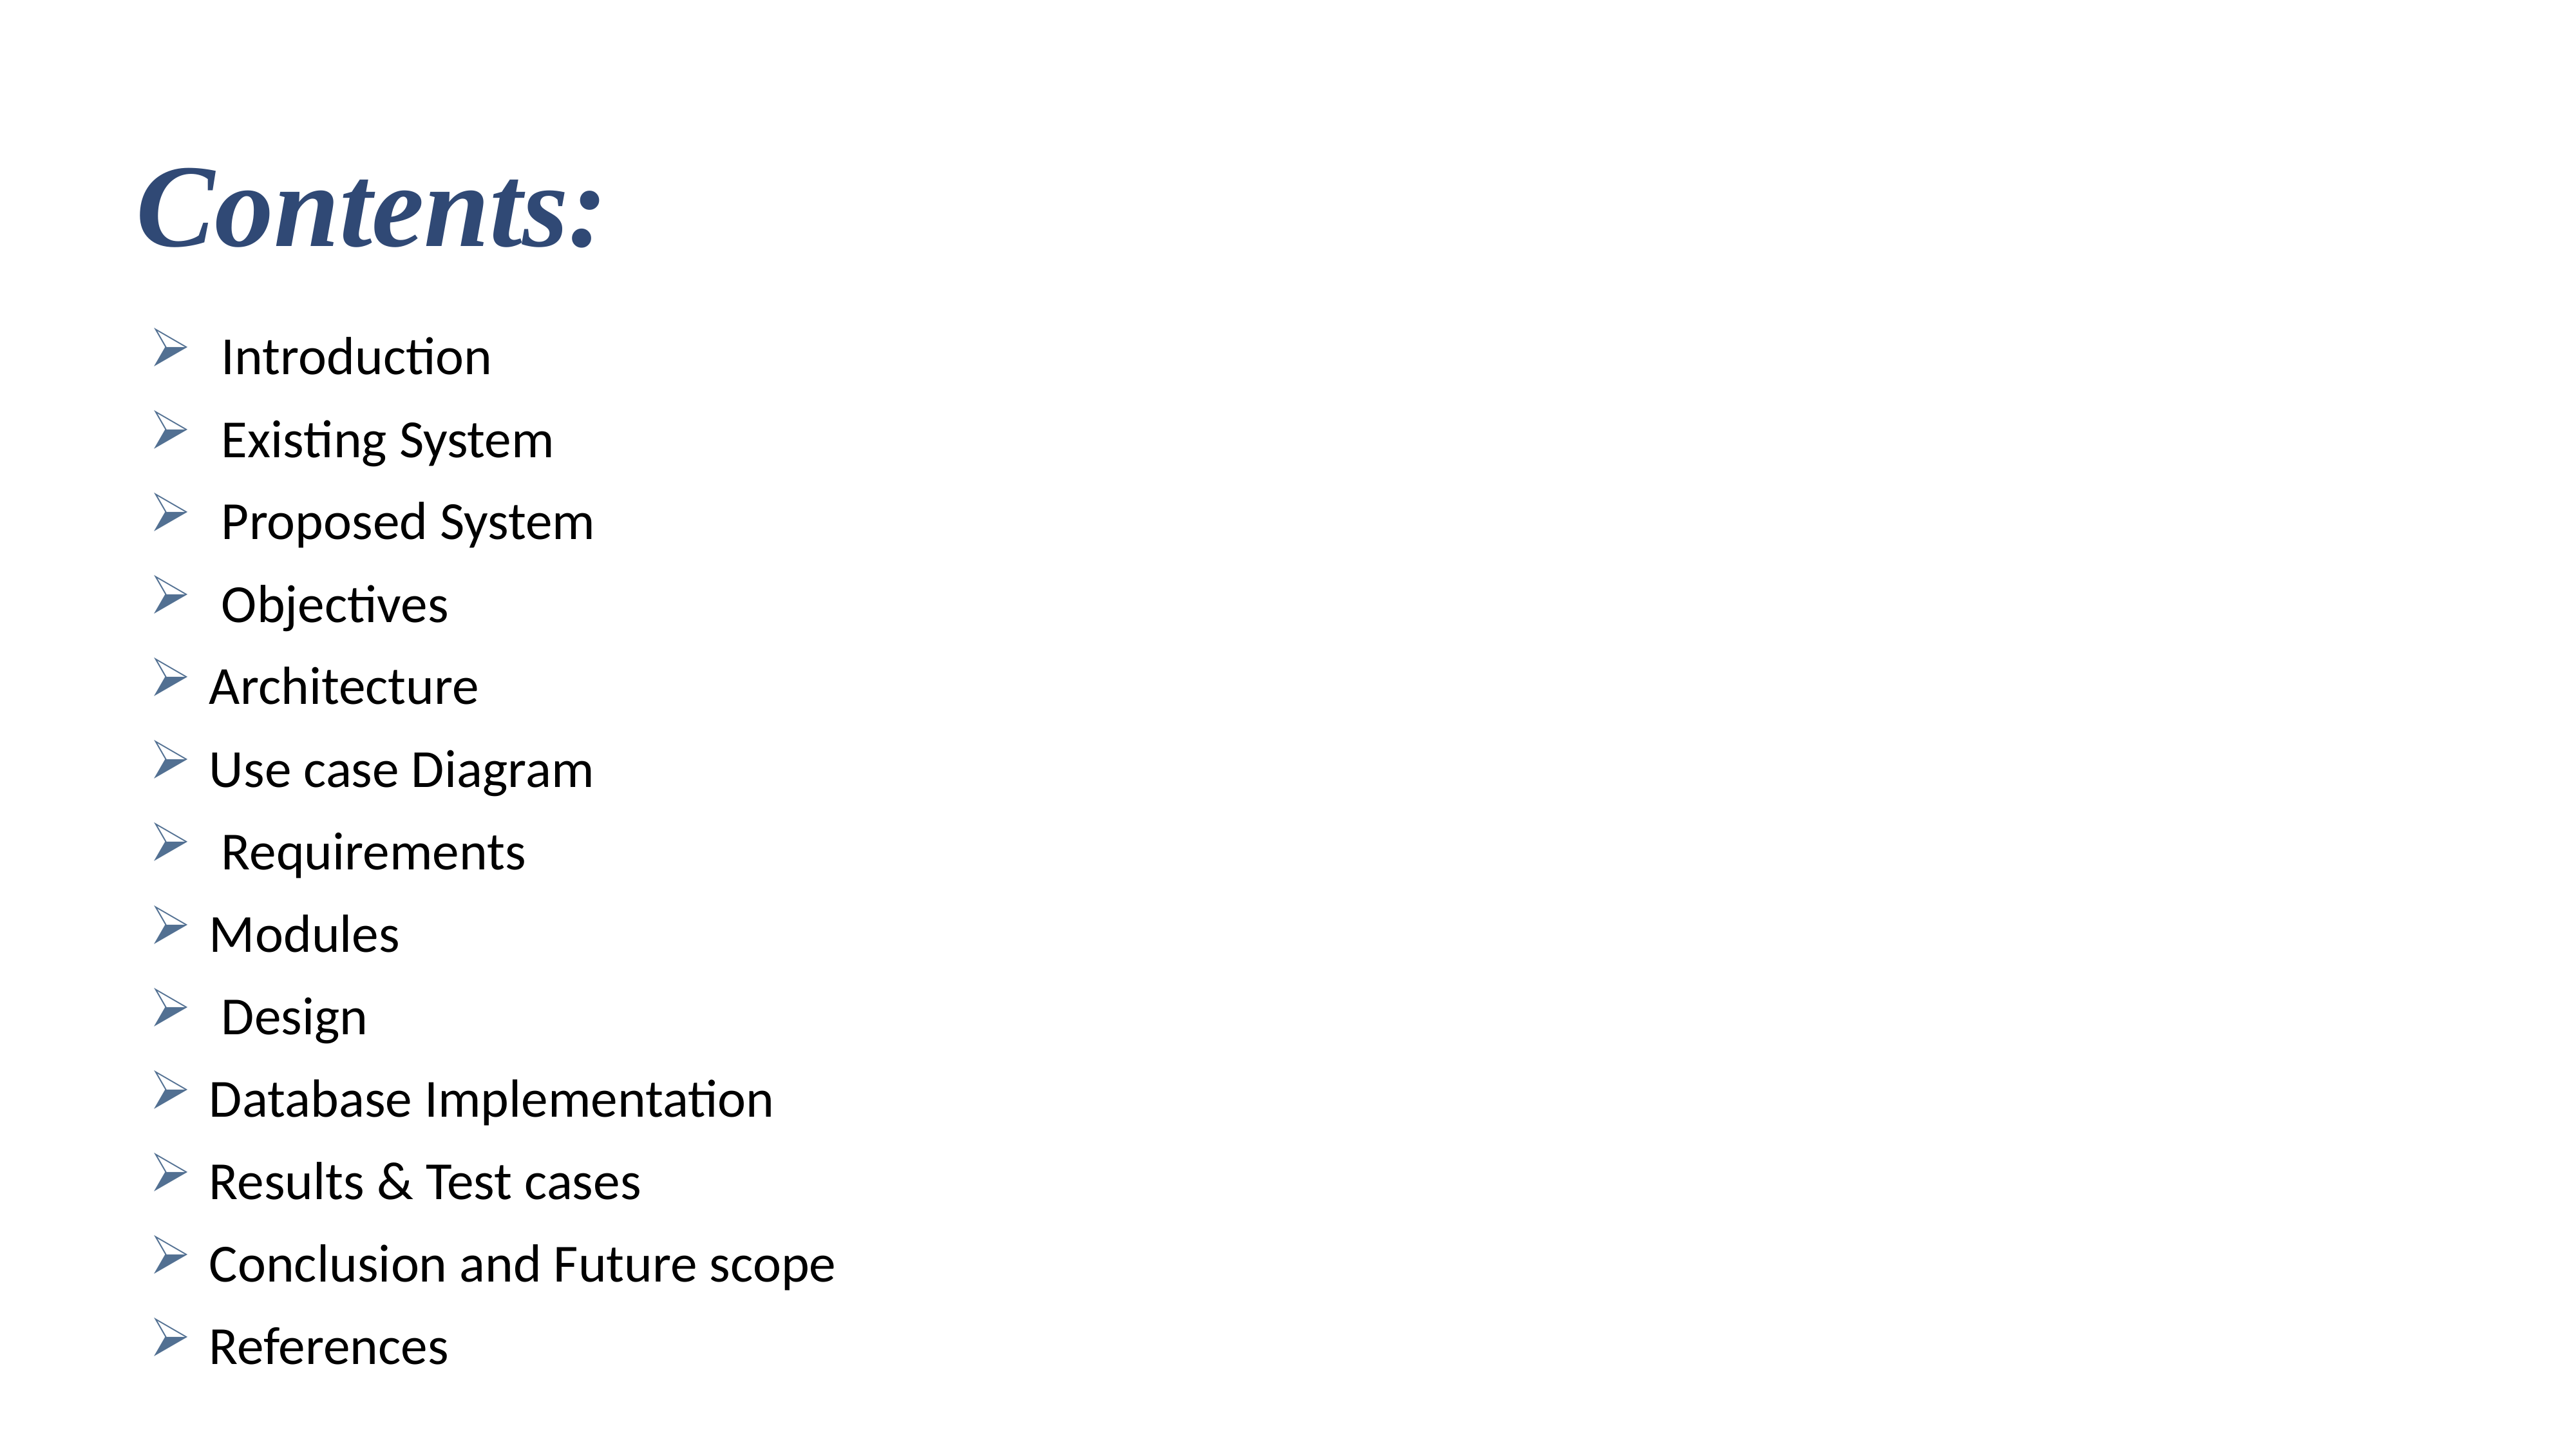

# Contents:
 Introduction
 Existing System
 Proposed System
 Objectives
Architecture
Use case Diagram
 Requirements
Modules
 Design
Database Implementation
Results & Test cases
Conclusion and Future scope
References